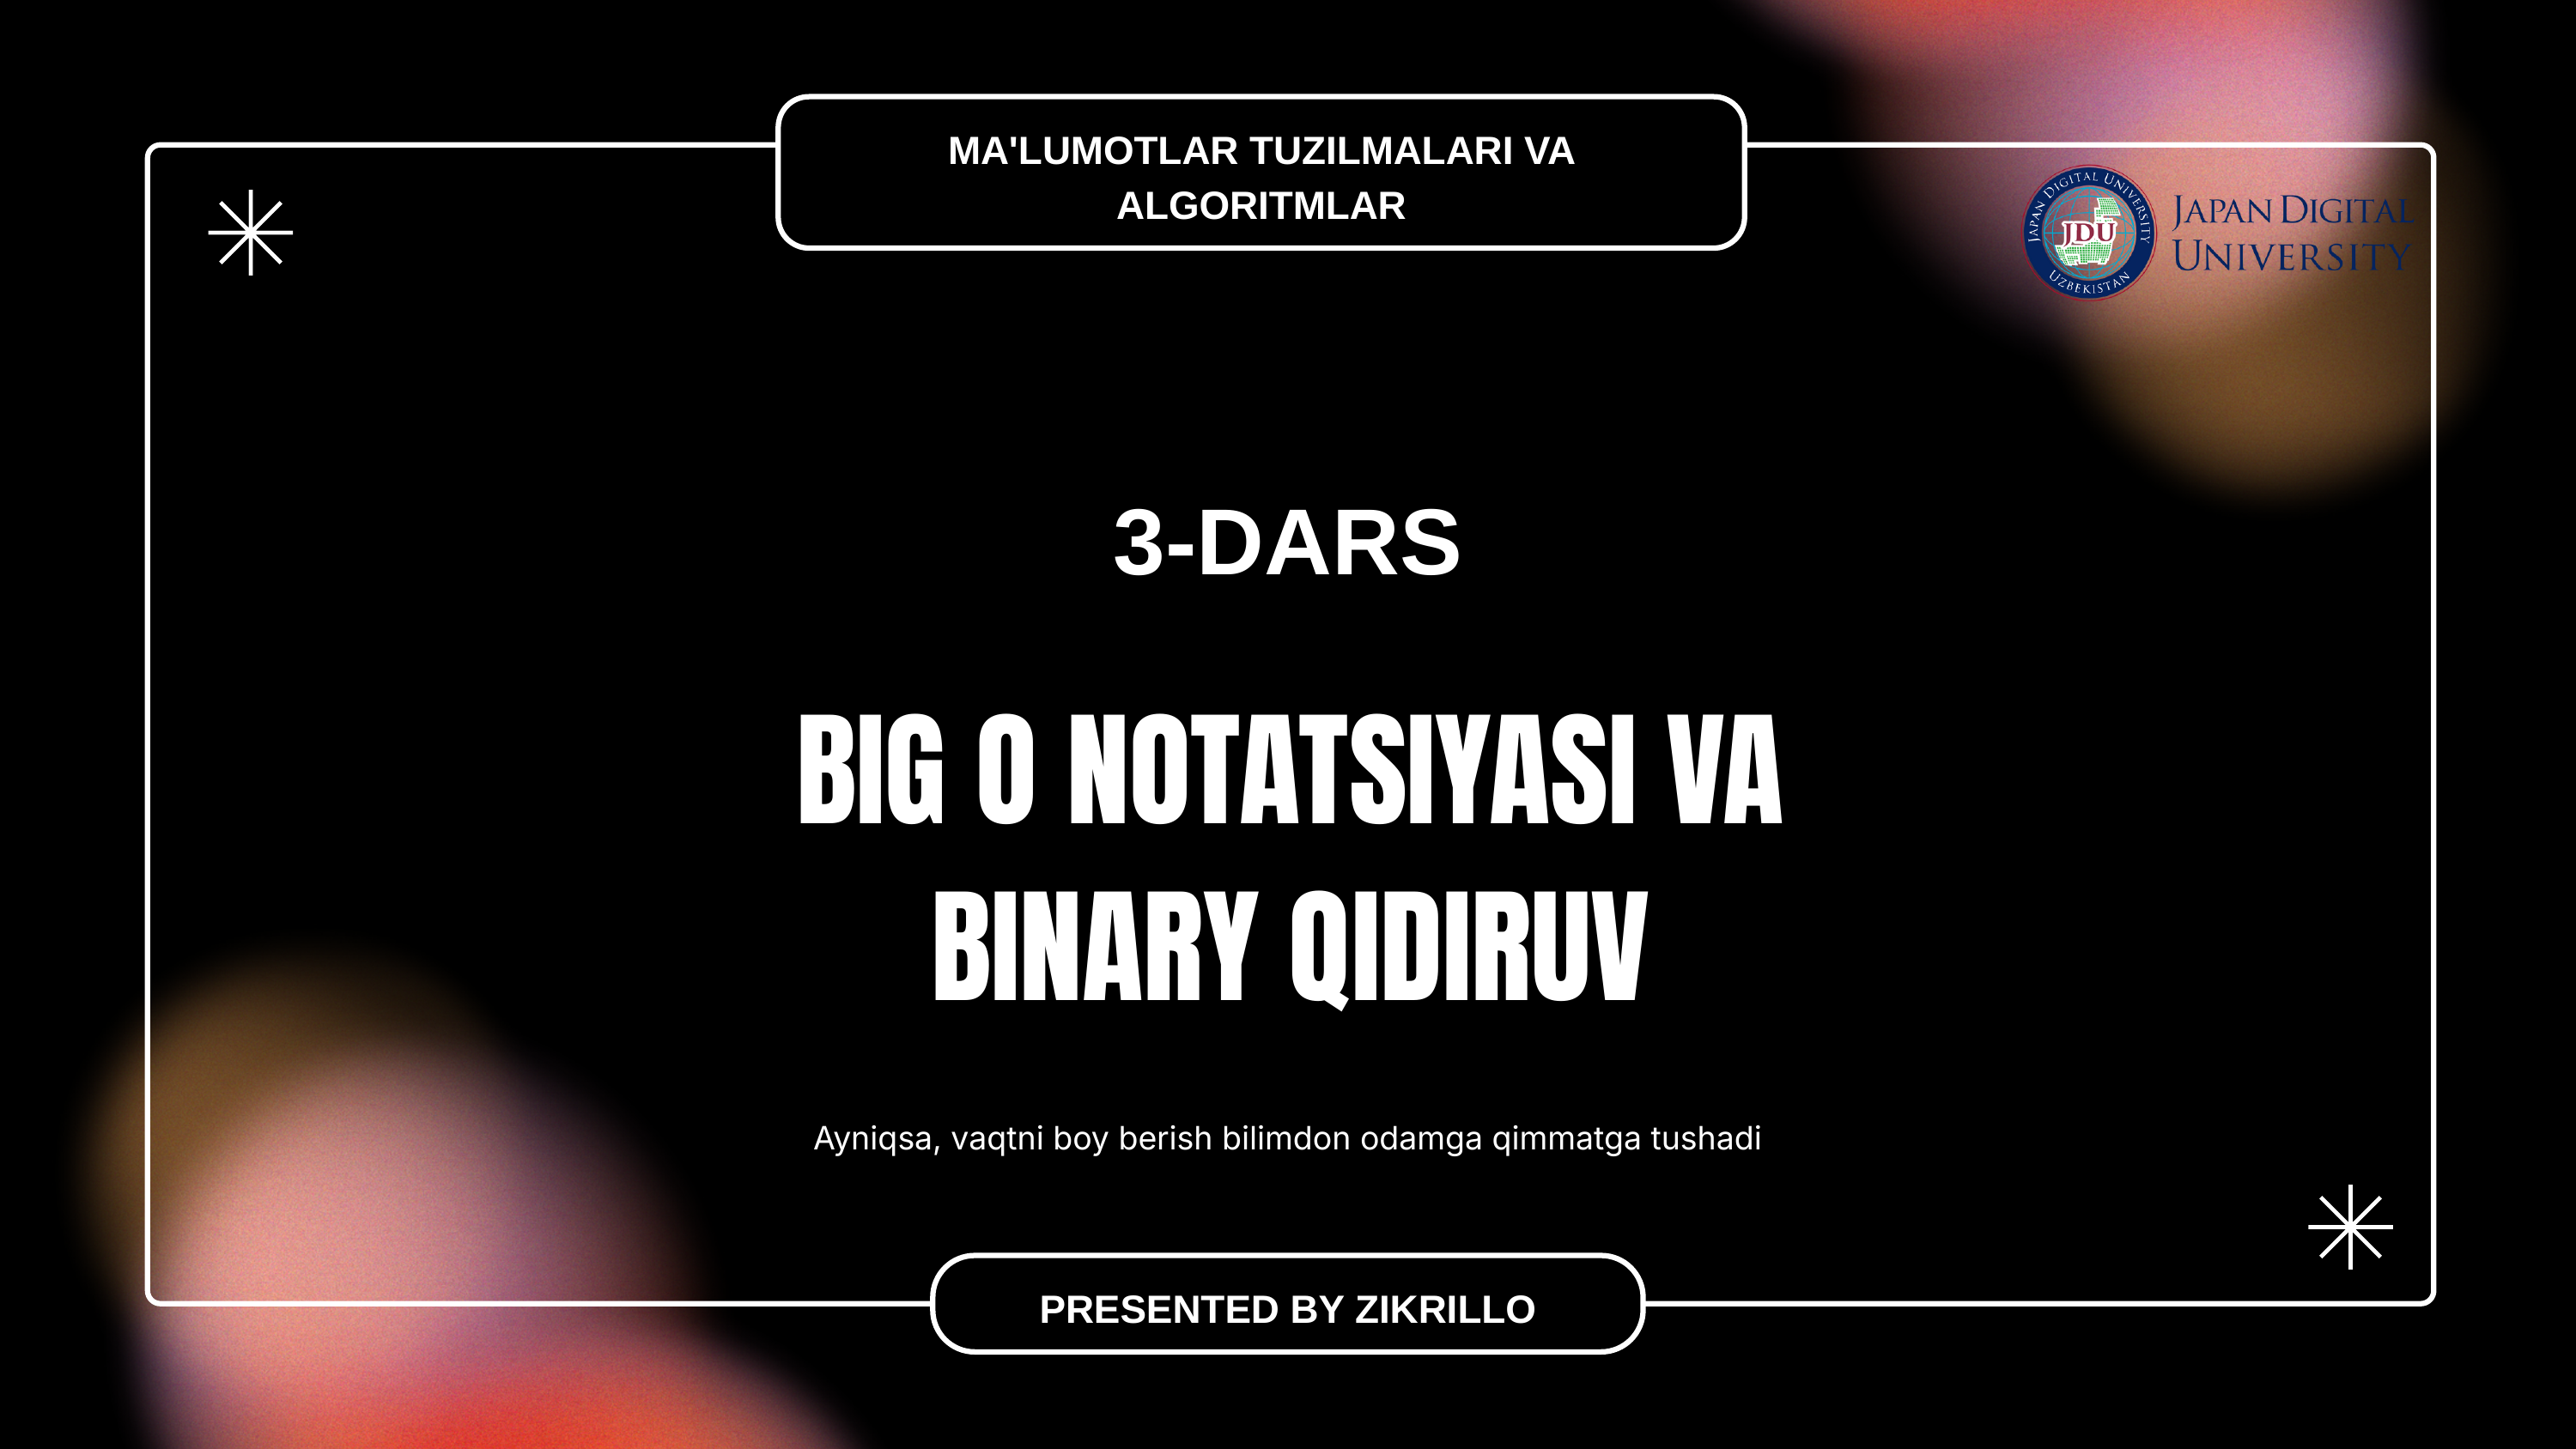

MA'LUMOTLAR TUZILMALARI VA ALGORITMLAR

3-DARS
BIG O NOTATSIYASI VA BINARY QIDIRUV

Ayniqsa, vaqtni boy berish bilimdon odamga qimmatga tushadi

PRESENTED BY ZIKRILLO